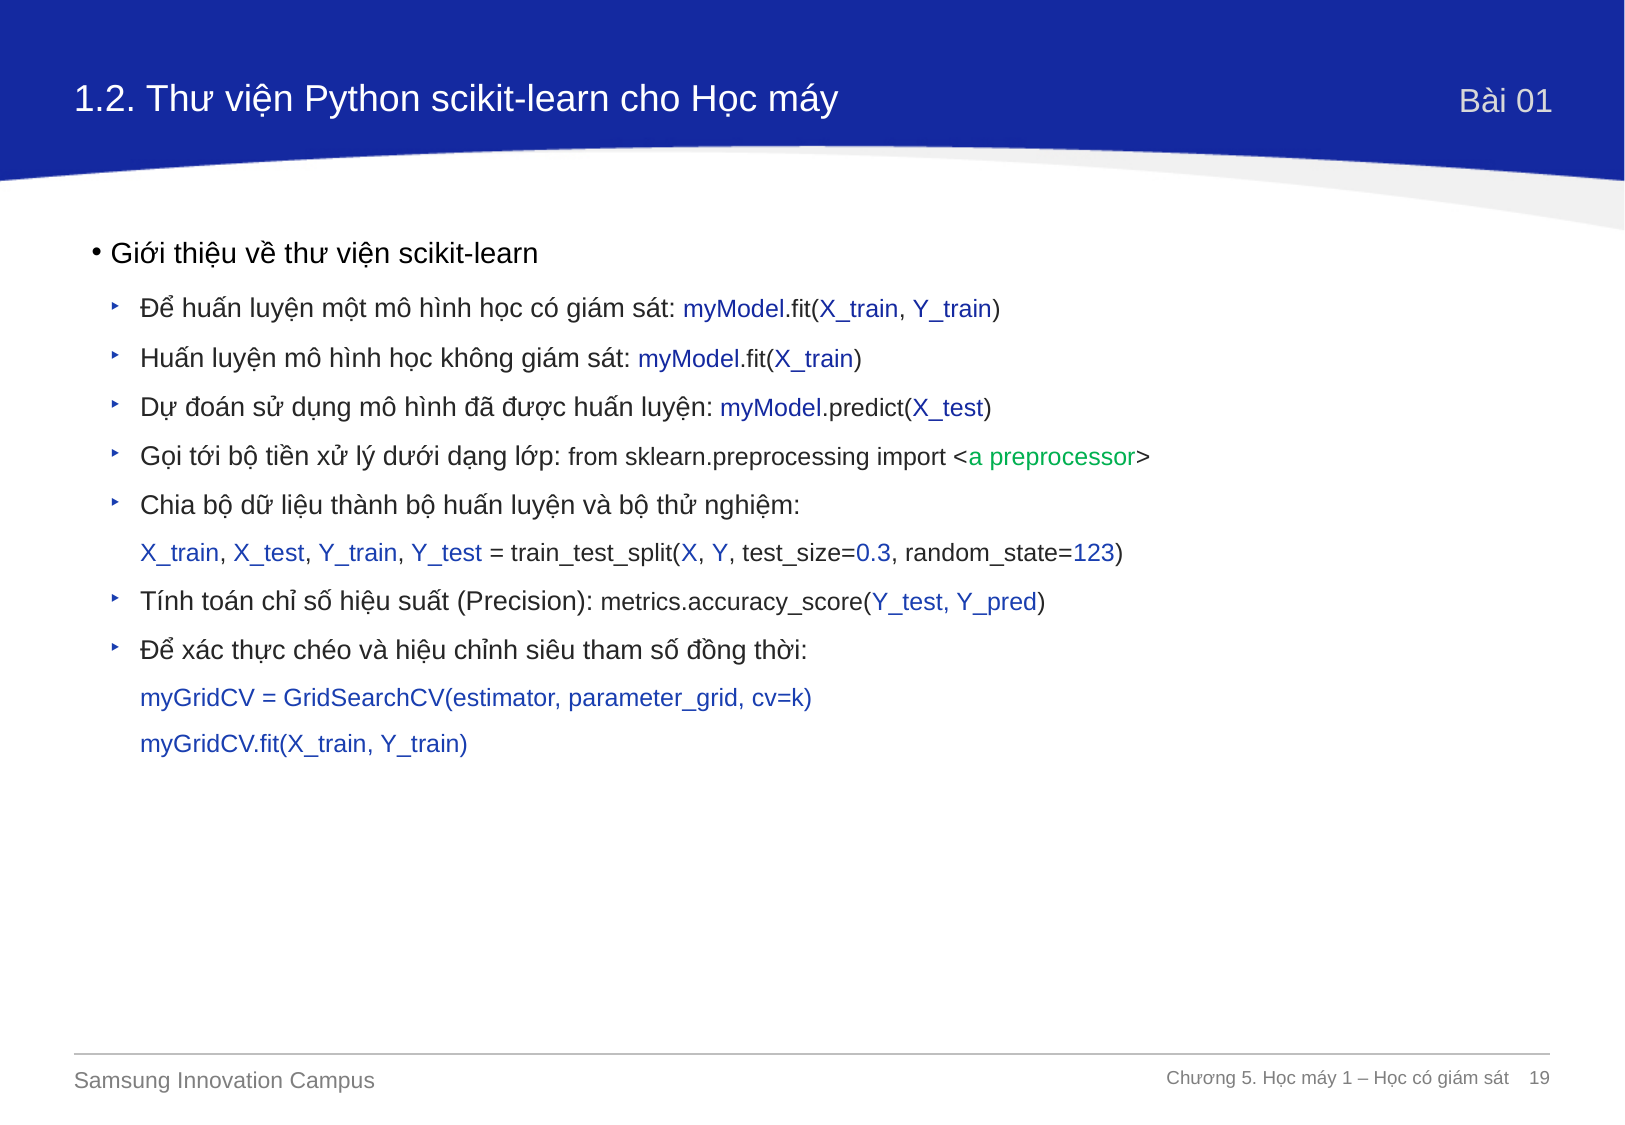

1.2. Thư viện Python scikit-learn cho Học máy
Bài 01
Giới thiệu về thư viện scikit-learn
Để huấn luyện một mô hình học có giám sát: myModel.fit(X_train, Y_train)
Huấn luyện mô hình học không giám sát: myModel.fit(X_train)
Dự đoán sử dụng mô hình đã được huấn luyện: myModel.predict(X_test)
Gọi tới bộ tiền xử lý dưới dạng lớp: from sklearn.preprocessing import <a preprocessor>
Chia bộ dữ liệu thành bộ huấn luyện và bộ thử nghiệm:
X_train, X_test, Y_train, Y_test = train_test_split(X, Y, test_size=0.3, random_state=123)
Tính toán chỉ số hiệu suất (Precision): metrics.accuracy_score(Y_test, Y_pred)
Để xác thực chéo và hiệu chỉnh siêu tham số đồng thời:
myGridCV = GridSearchCV(estimator, parameter_grid, cv=k)
myGridCV.fit(X_train, Y_train)